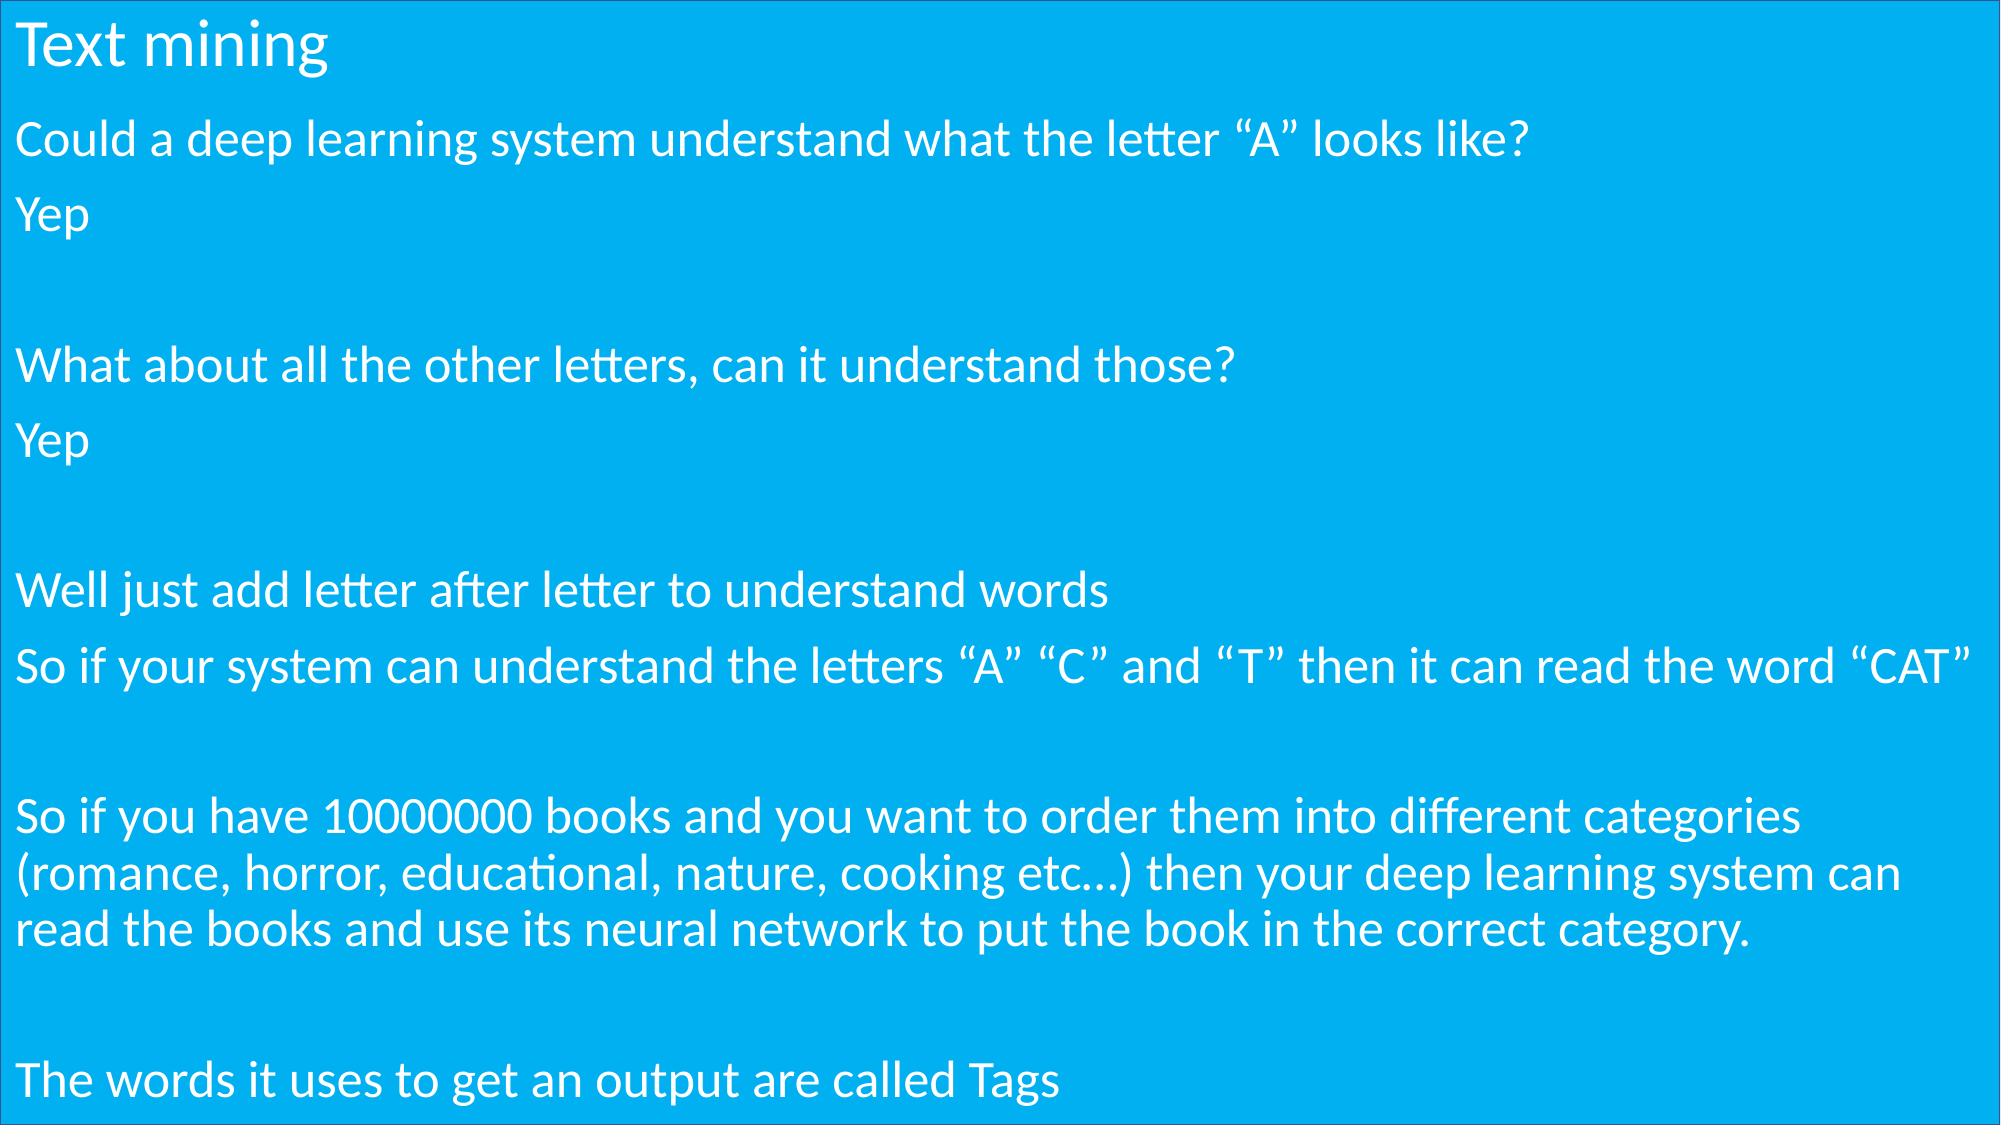

# Text mining
Could a deep learning system understand what the letter “A” looks like?
Yep

What about all the other letters, can it understand those?
Yep

Well just add letter after letter to understand words
So if your system can understand the letters “A” “C” and “T” then it can read the word “CAT”

So if you have 10000000 books and you want to order them into different categories (romance, horror, educational, nature, cooking etc…) then your deep learning system can read the books and use its neural network to put the book in the correct category.

The words it uses to get an output are called Tags